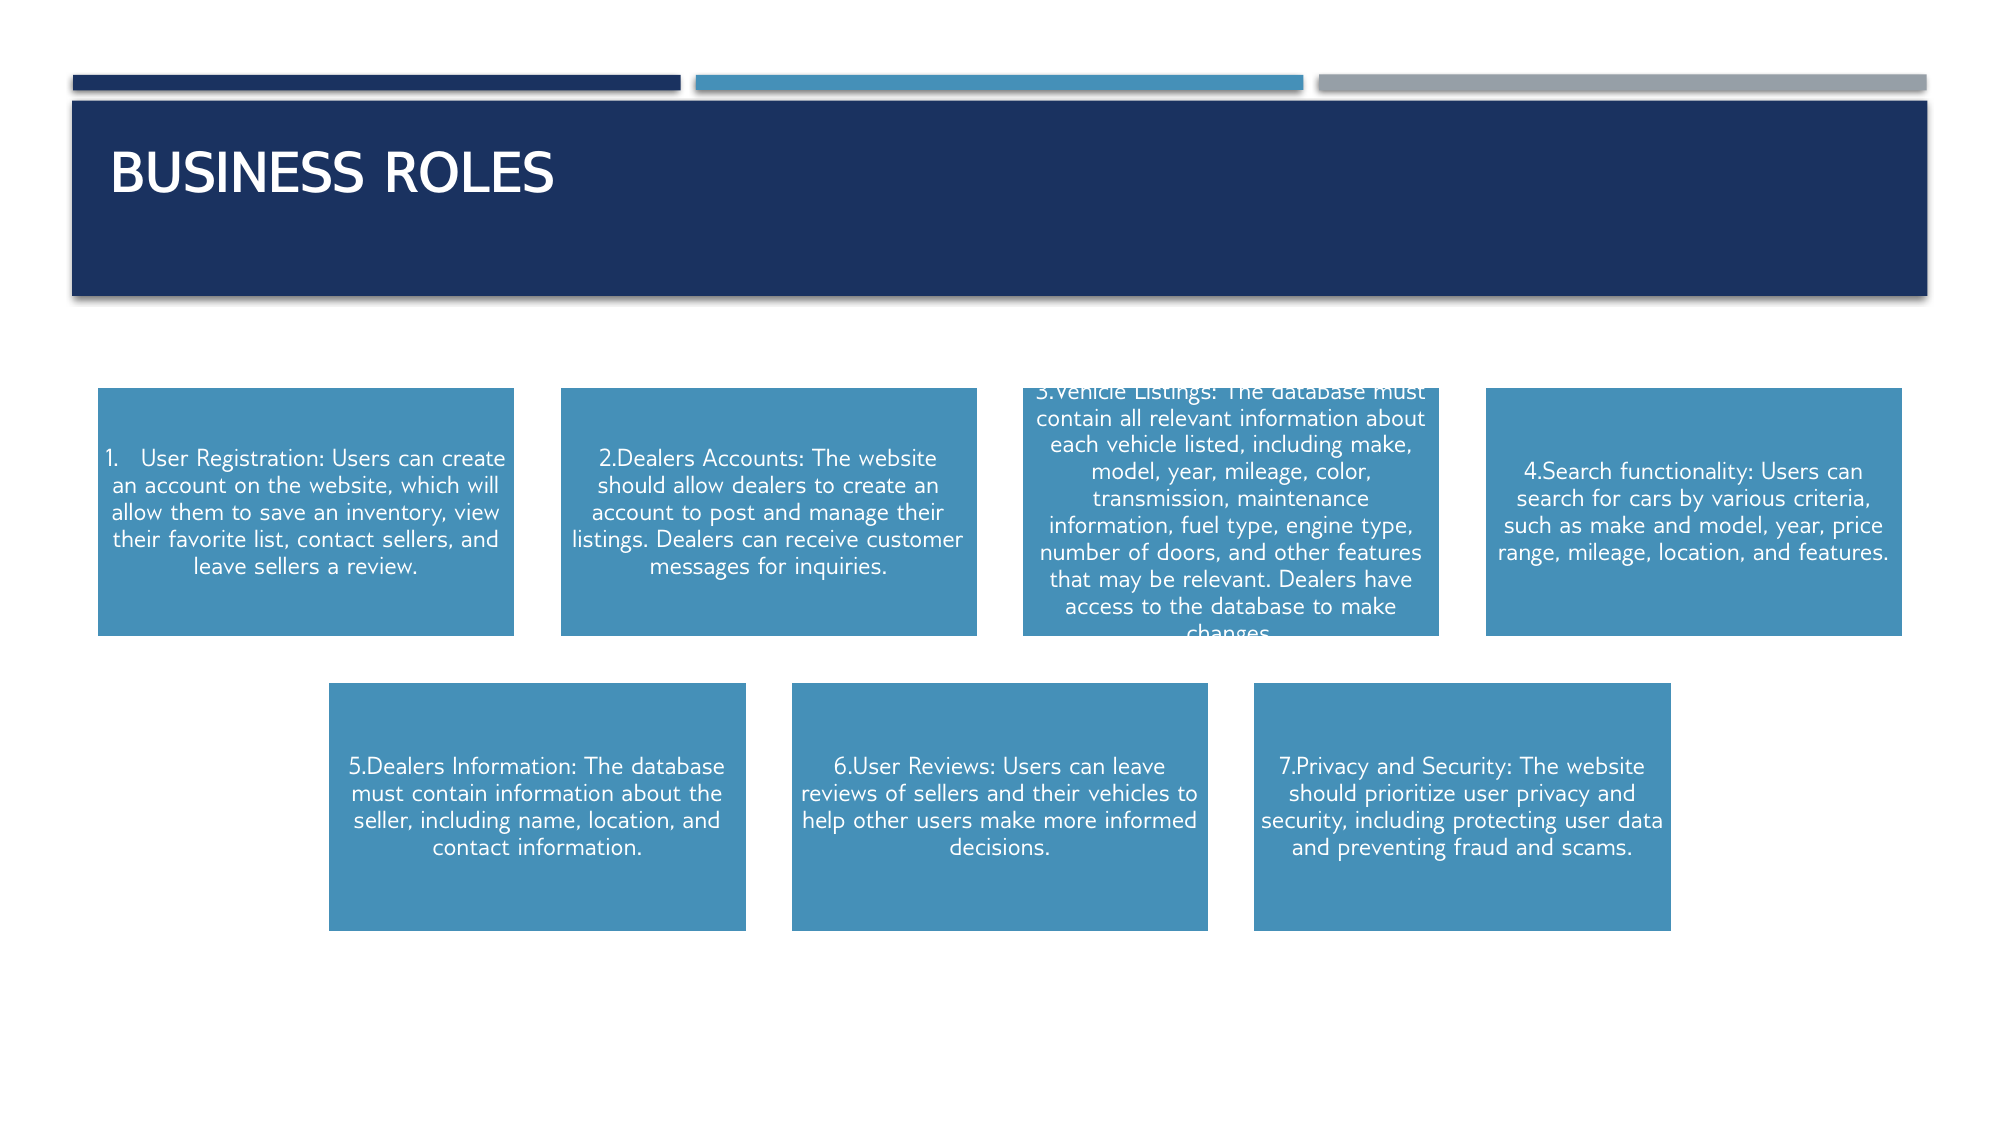

# BUSINESS ROLES

1.   User Registration: Users can create an account on the website, which will allow them to save an inventory, view their favorite list, contact sellers, and leave sellers a review.
2.Dealers Accounts: The website should allow dealers to create an account to post and manage their listings. Dealers can receive customer messages for inquiries.
3.Vehicle Listings: The database must contain all relevant information about each vehicle listed, including make, model, year, mileage, color, transmission, maintenance information, fuel type, engine type, number of doors, and other features that may be relevant. Dealers have access to the database to make changes.
4.Search functionality: Users can search for cars by various criteria, such as make and model, year, price range, mileage, location, and features.
5.Dealers Information: The database must contain information about the seller, including name, location, and contact information.
6.User Reviews: Users can leave reviews of sellers and their vehicles to help other users make more informed decisions.
7.Privacy and Security: The website should prioritize user privacy and security, including protecting user data and preventing fraud and scams.